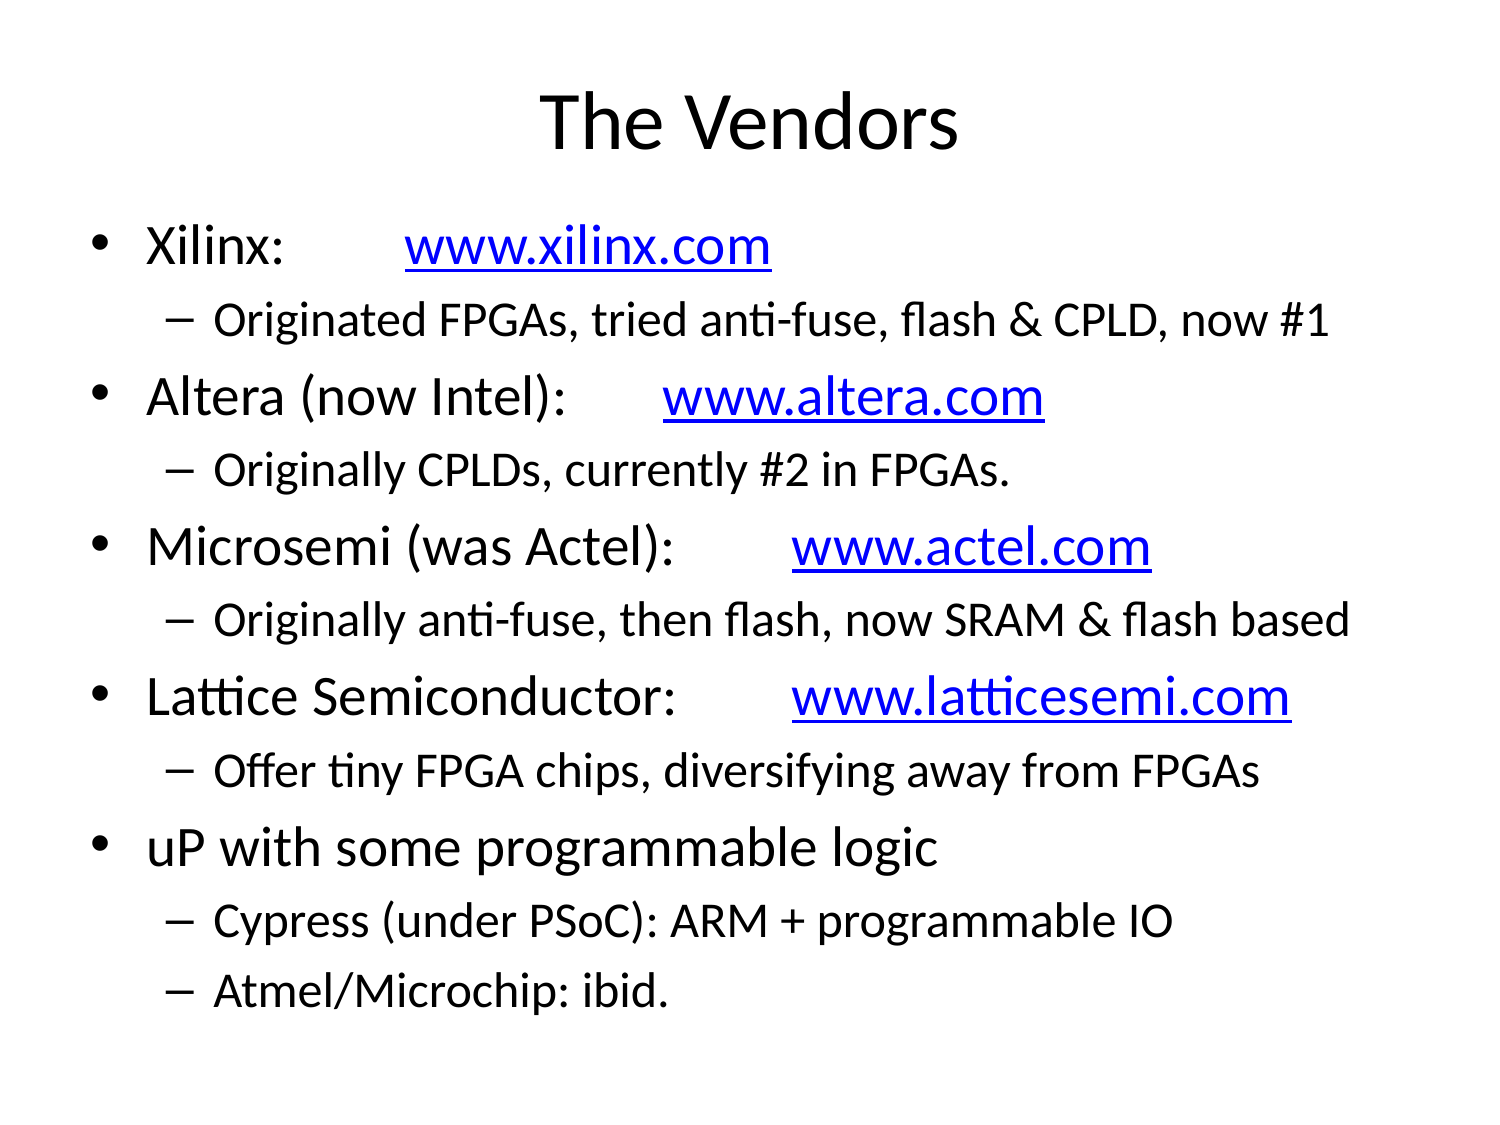

# The Vendors
Xilinx: 			www.xilinx.com
Originated FPGAs, tried anti-fuse, flash & CPLD, now #1
Altera (now Intel):	www.altera.com
Originally CPLDs, currently #2 in FPGAs.
Microsemi (was Actel):	www.actel.com
Originally anti-fuse, then flash, now SRAM & flash based
Lattice Semiconductor:	www.latticesemi.com
Offer tiny FPGA chips, diversifying away from FPGAs
uP with some programmable logic
Cypress (under PSoC): ARM + programmable IO
Atmel/Microchip: ibid.